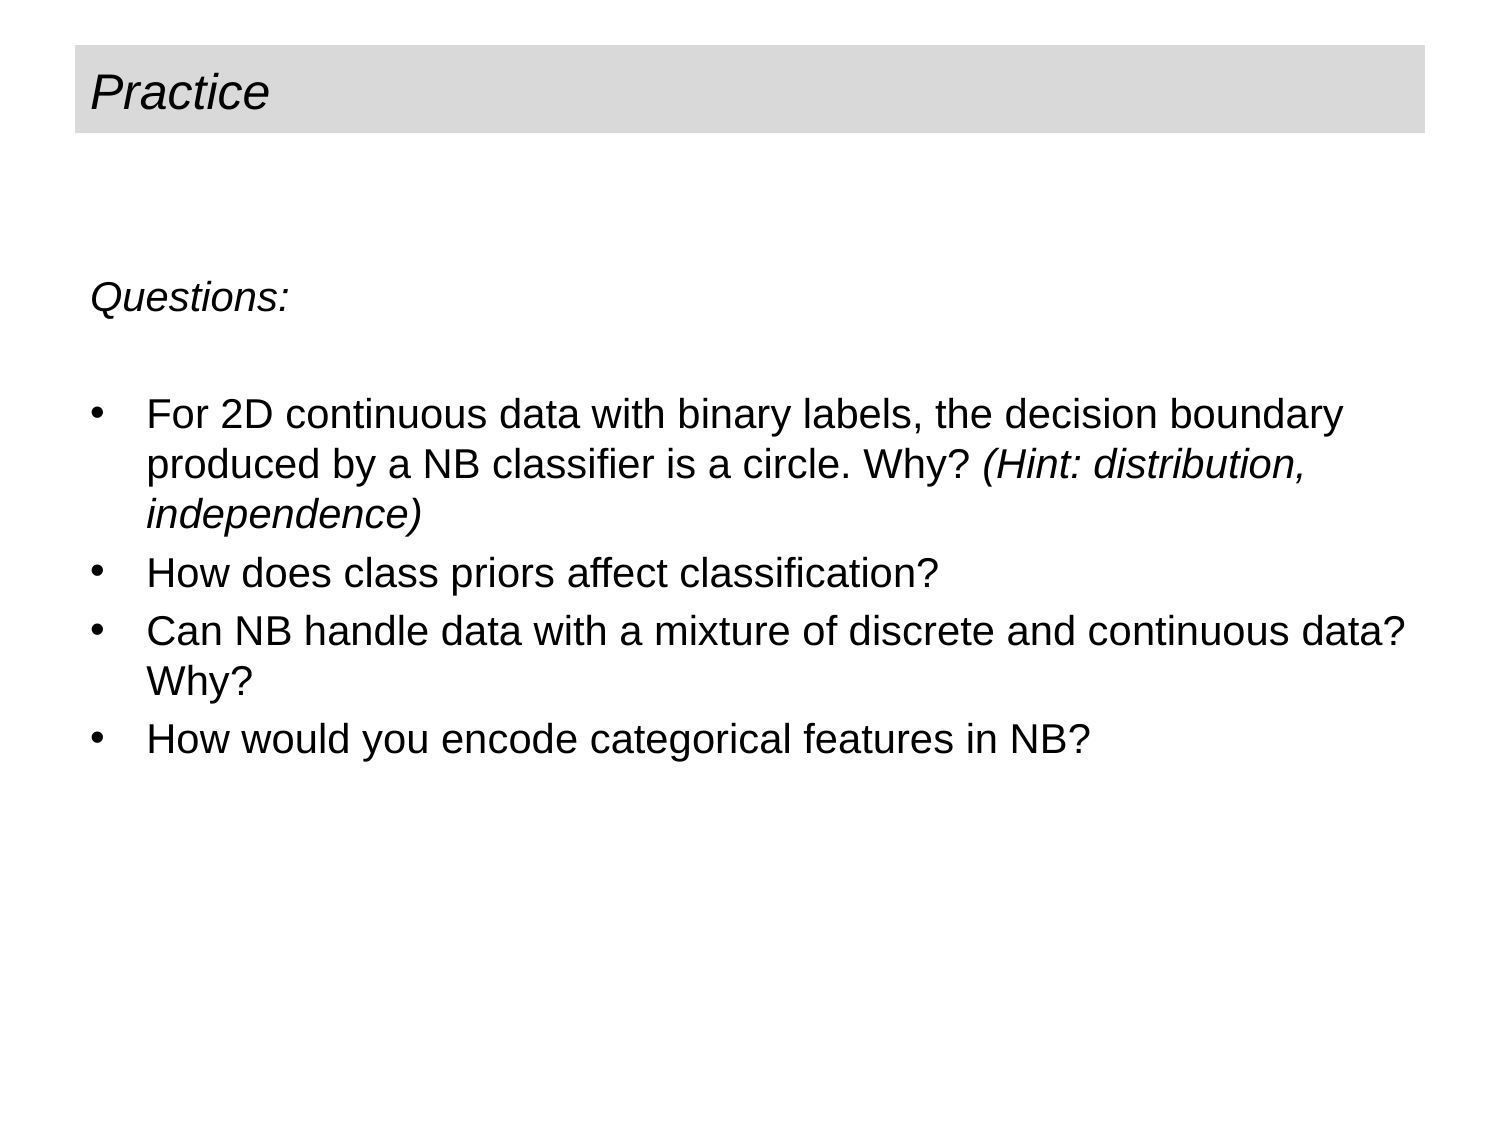

# Practice
Questions:

For 2D continuous data with binary labels, the decision boundary produced by a NB classifier is a circle. Why? (Hint: distribution, independence)
How does class priors affect classification?
Can NB handle data with a mixture of discrete and continuous data? Why?
How would you encode categorical features in NB?